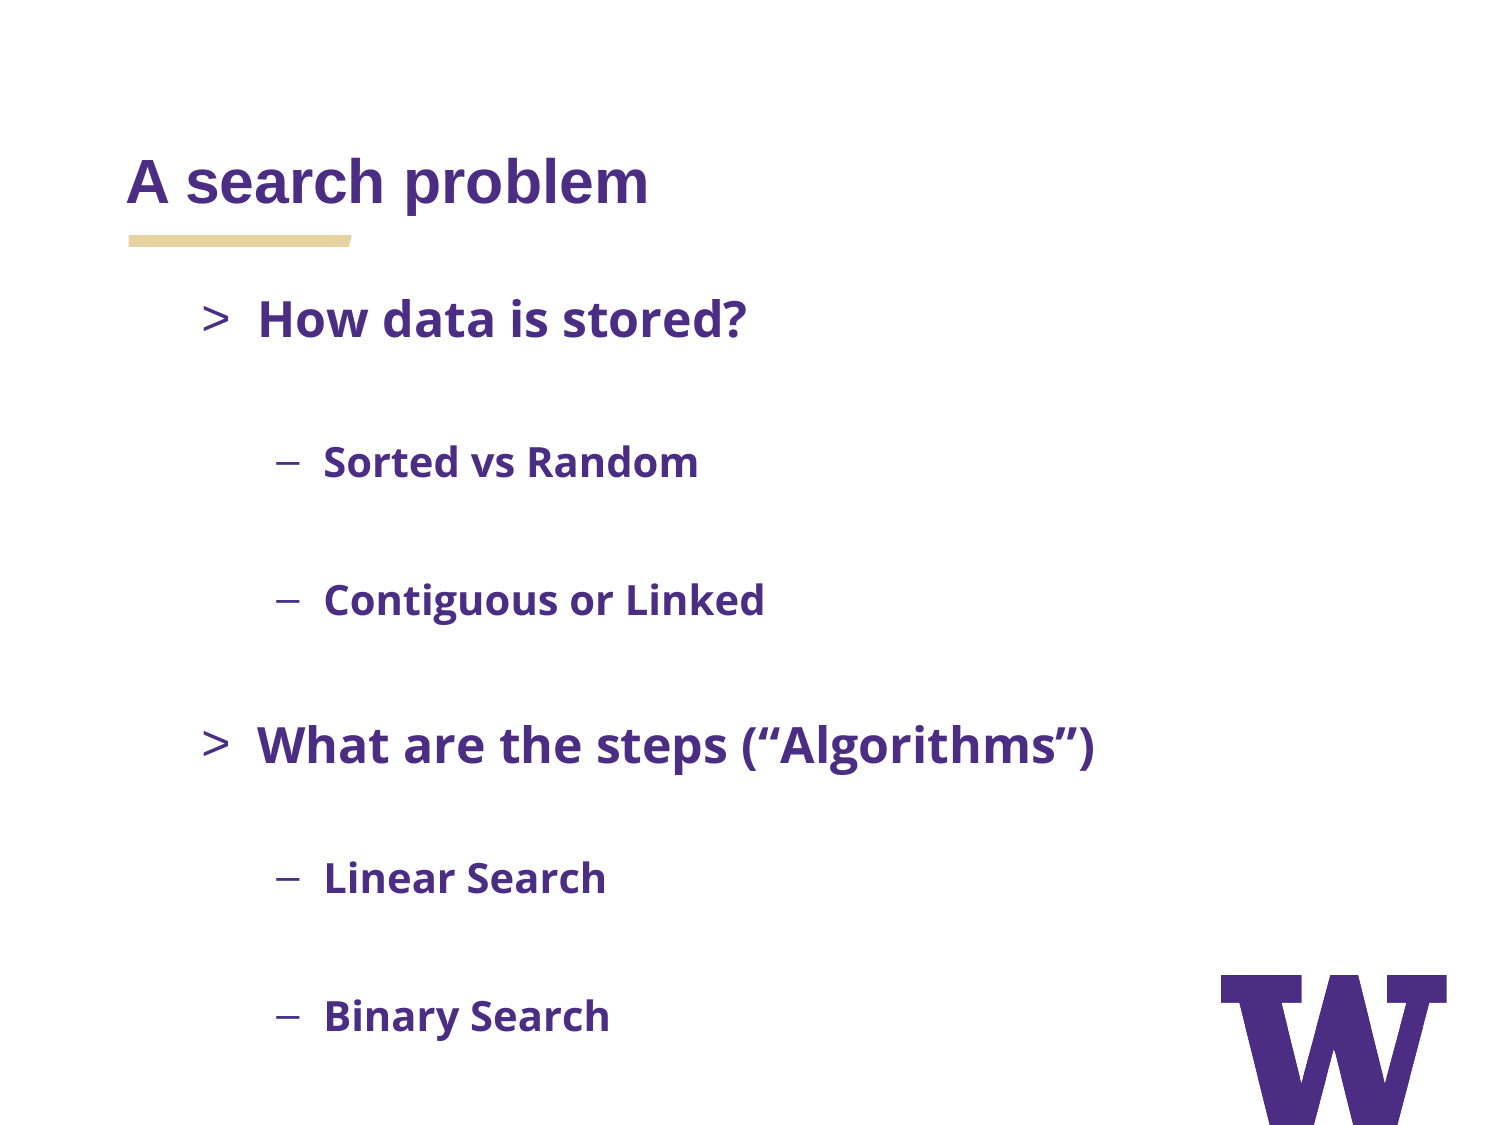

# A search problem
How data is stored?

Sorted vs Random

Contiguous or Linked

What are the steps (“Algorithms”)

Linear Search

Binary Search